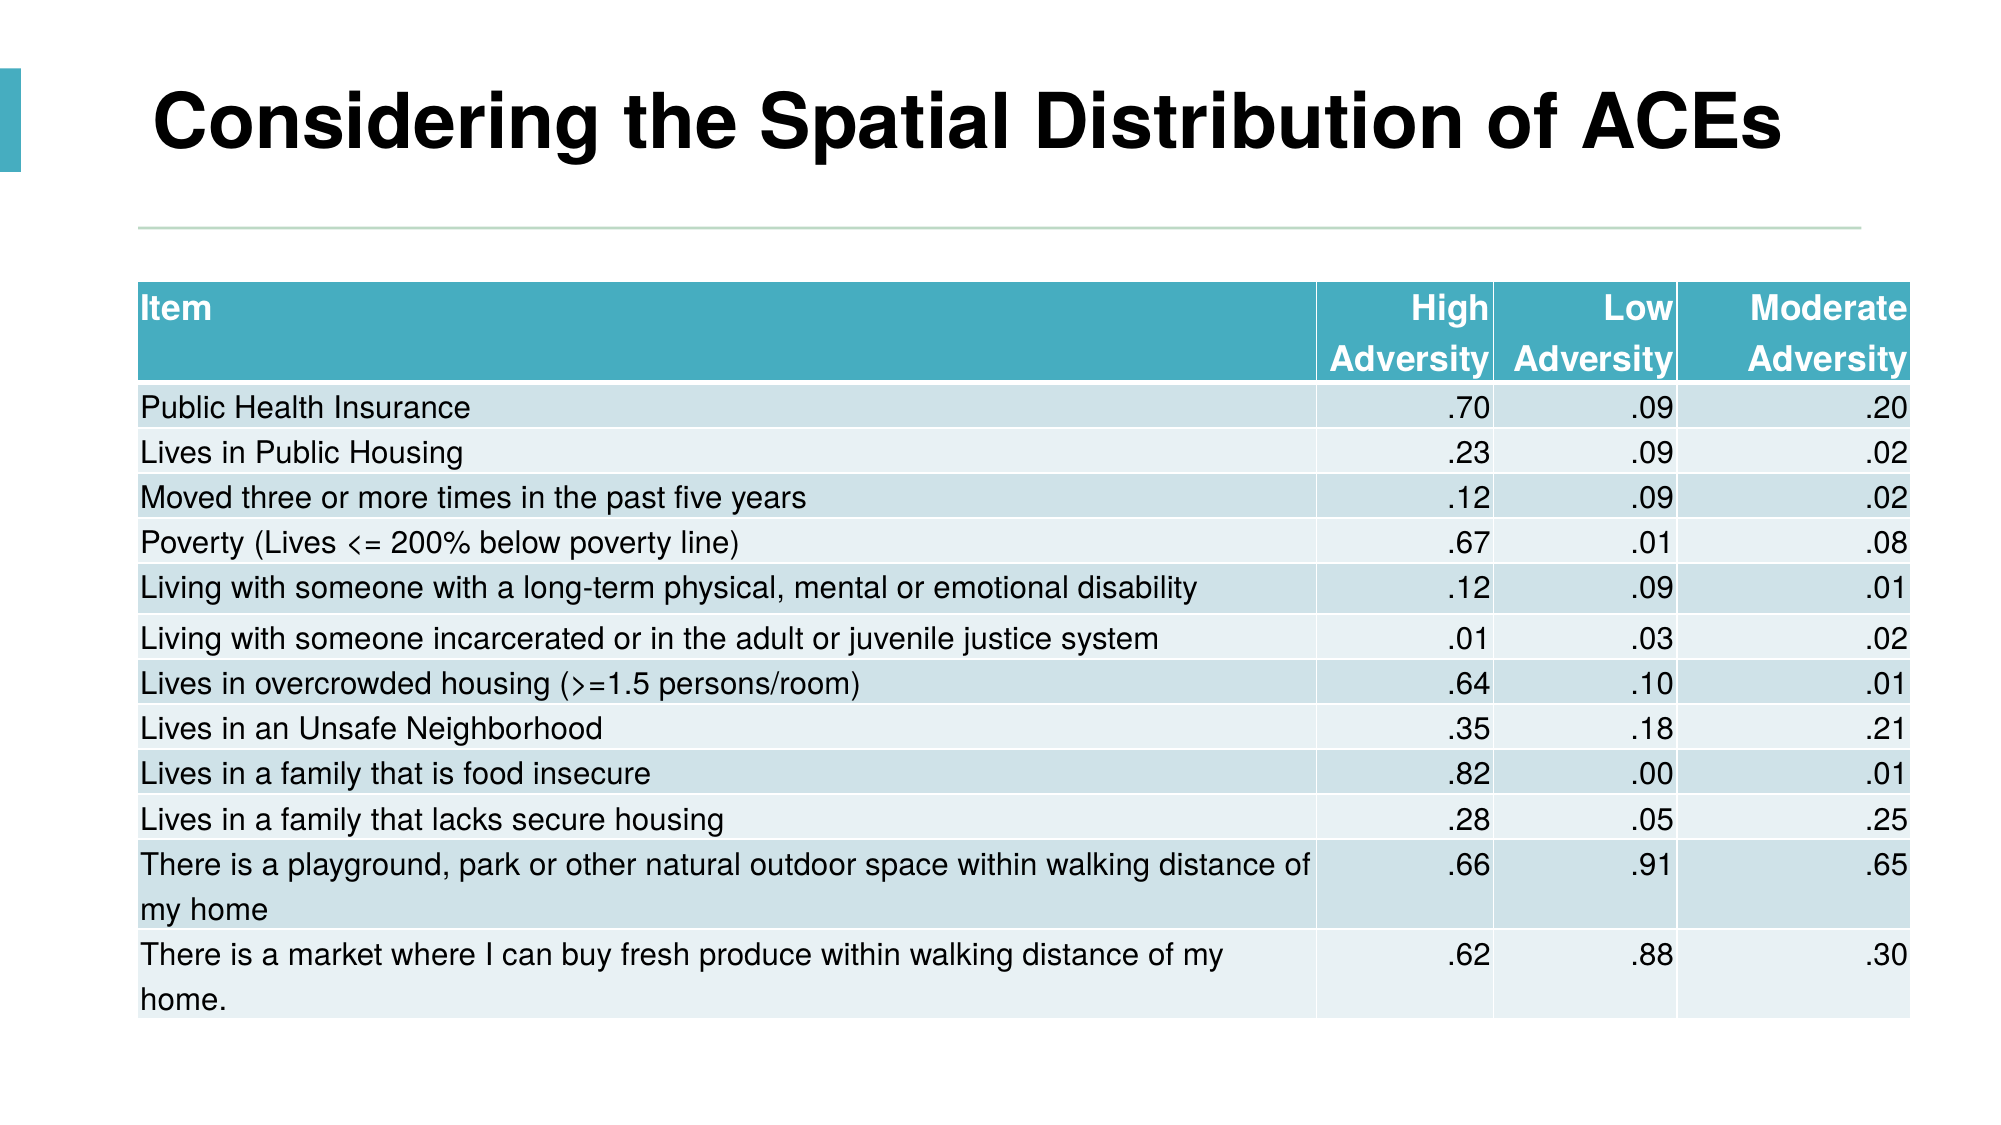

# Considering the Spatial Distribution of ACEs

| Item | High Adversity | Low Adversity | Moderate Adversity |
| --- | --- | --- | --- |
| Public Health Insurance | .70 | .09 | .20 |
| Lives in Public Housing | .23 | .09 | .02 |
| Moved three or more times in the past five years | .12 | .09 | .02 |
| Poverty (Lives <= 200% below poverty line) | .67 | .01 | .08 |
| Living with someone with a long-term physical, mental or emotional disability | .12 | .09 | .01 |
| Living with someone incarcerated or in the adult or juvenile justice system | .01 | .03 | .02 |
| Lives in overcrowded housing (>=1.5 persons/room) | .64 | .10 | .01 |
| Lives in an Unsafe Neighborhood | .35 | .18 | .21 |
| Lives in a family that is food insecure | .82 | .00 | .01 |
| Lives in a family that lacks secure housing | .28 | .05 | .25 |
| There is a playground, park or other natural outdoor space within walking distance of my home | .66 | .91 | .65 |
| There is a market where I can buy fresh produce within walking distance of my home. | .62 | .88 | .30 |